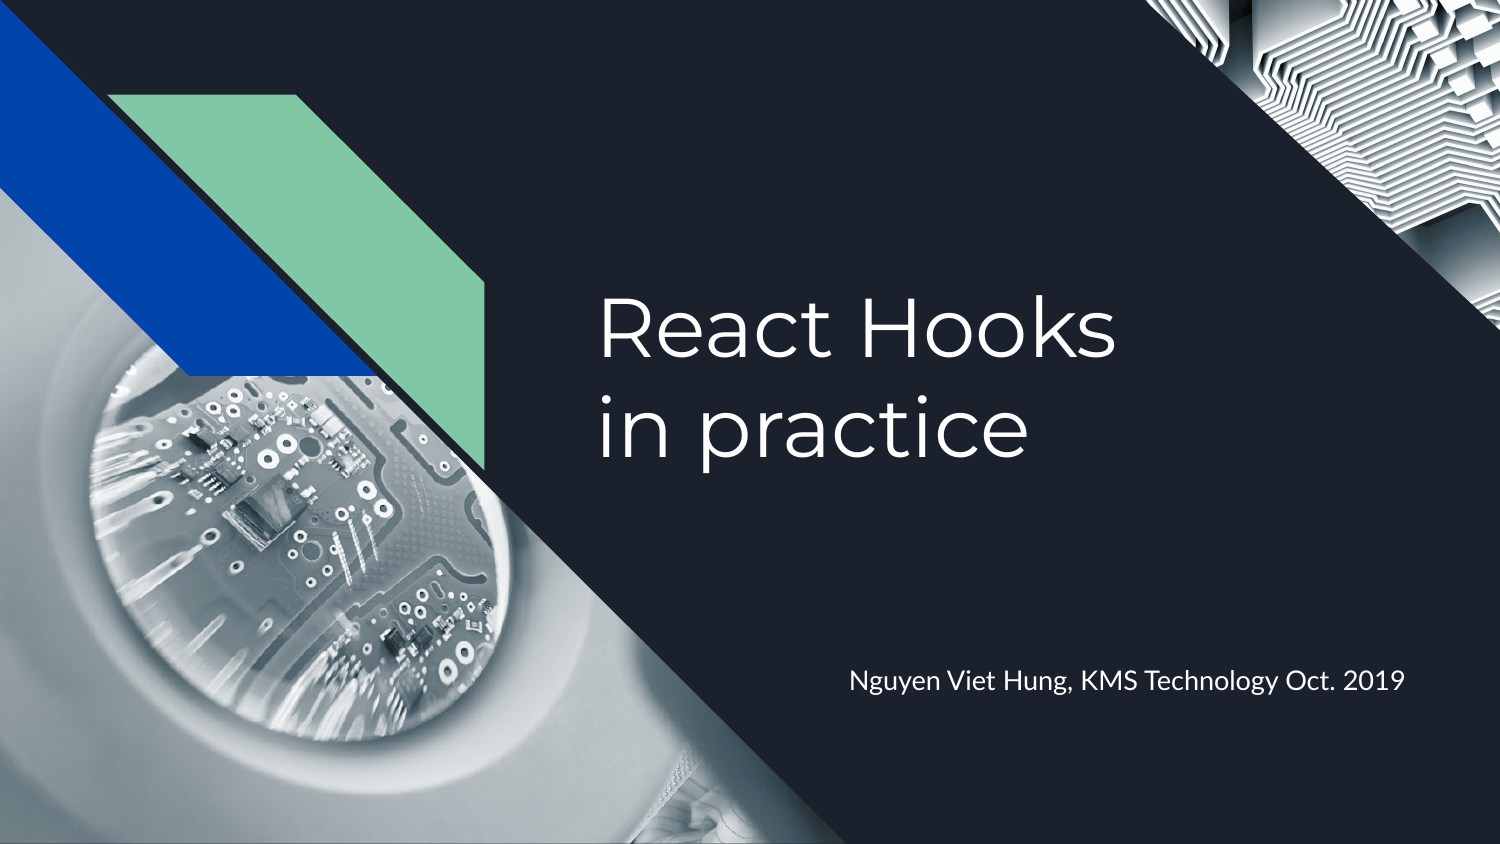

# React Hooks
in practice
Nguyen Viet Hung, KMS Technology Oct. 2019